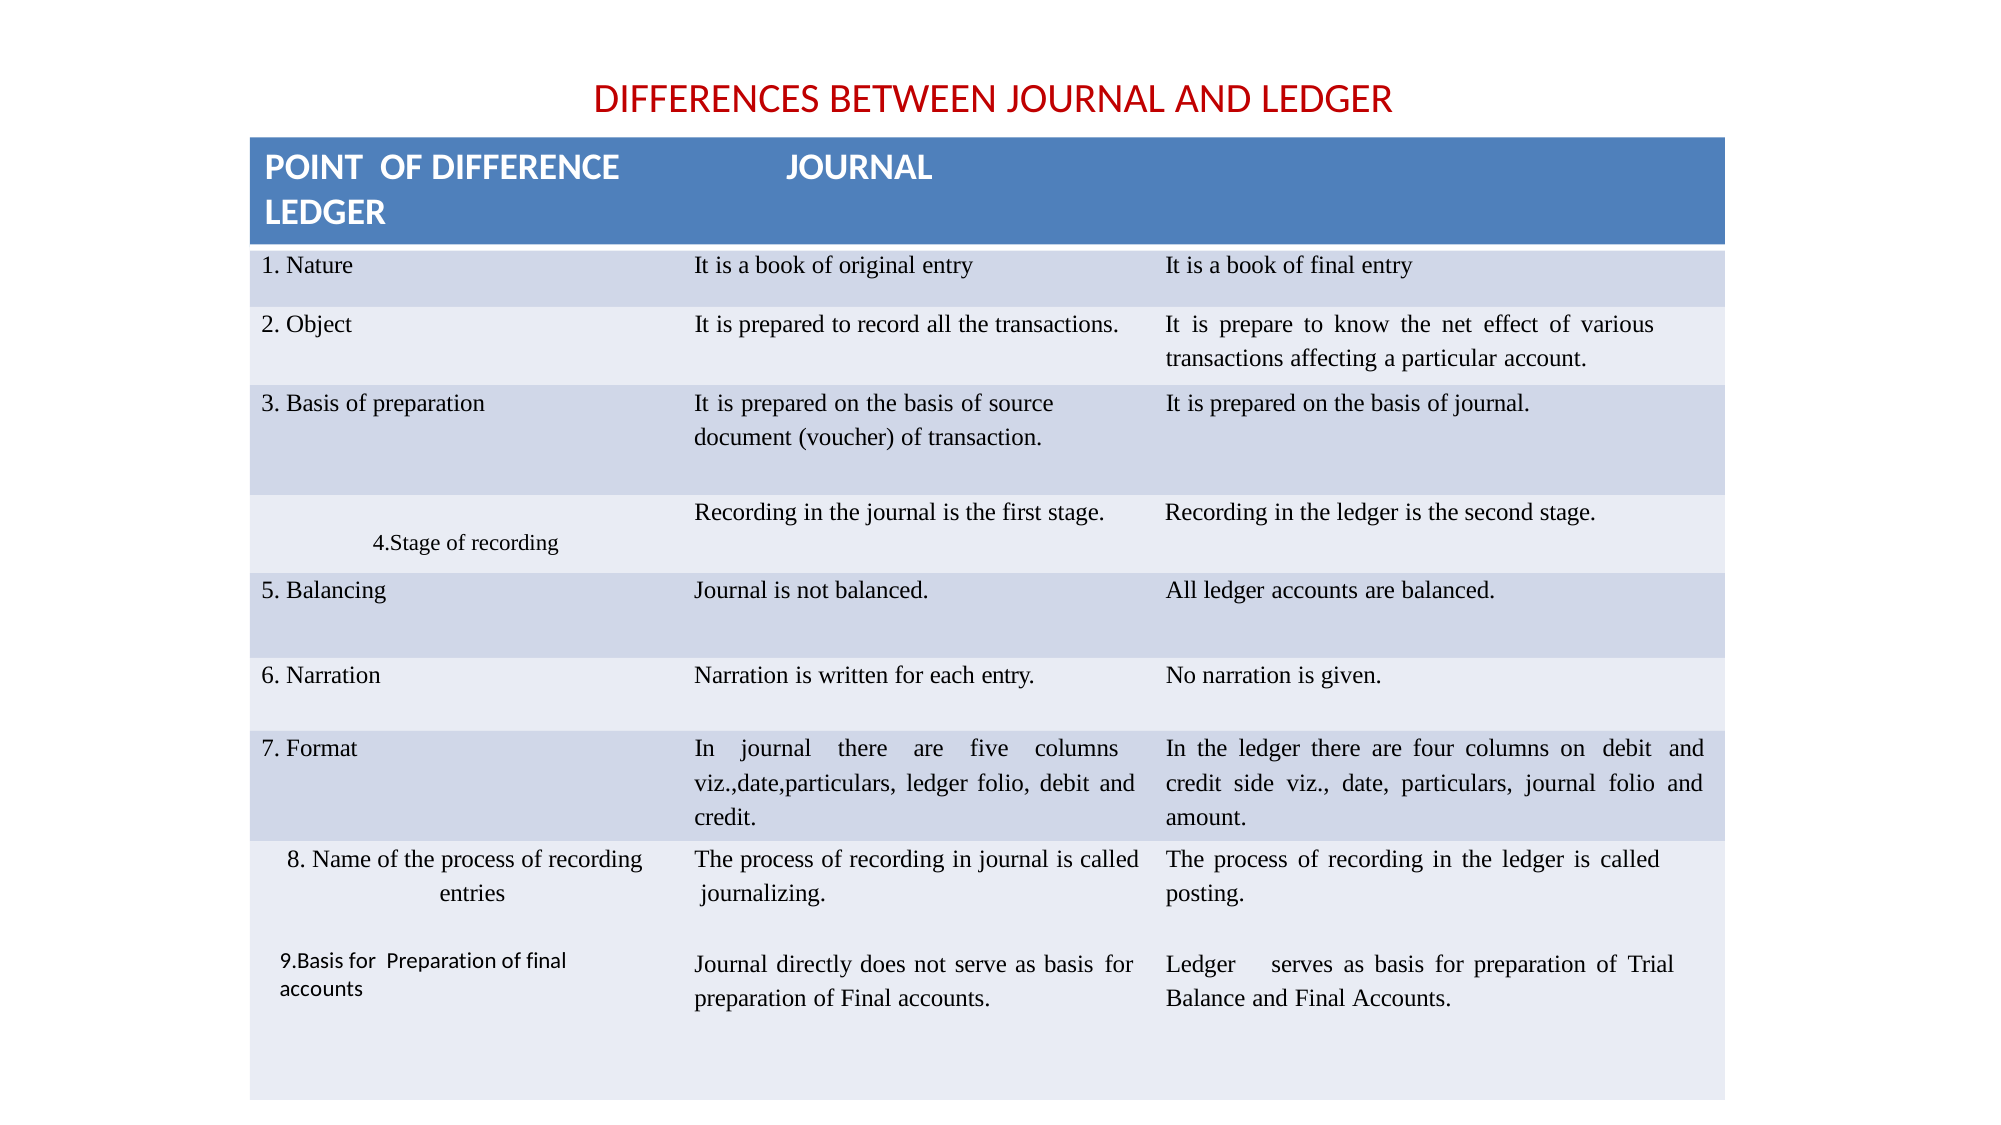

# DIFFERENCES BETWEEN JOURNAL AND LEDGER

POINT  OF DIFFERENCE	JOURNAL	LEDGER
1. Nature
It is a book of original entry
It is a book of final entry
It is prepare to know the net effect of various  transactions affecting a particular account.
2. Object
It is prepared to record all the transactions.
It is prepared on the basis of source  document (voucher) of transaction.
3. Basis of preparation
It is prepared on the basis of journal.
Recording in the journal is the first stage.
Recording in the ledger is the second stage.
4.Stage of recording
5. Balancing
Journal is not balanced.
All ledger accounts are balanced.
6. Narration
Narration is written for each entry.
No narration is given.
In journal there are five columns  viz.,date,particulars, ledger folio, debit and  credit.
In the ledger there are four columns on debit and  credit side viz., date, particulars, journal folio and  amount.
7. Format
8. Name of the process of recording  entries
The process of recording in journal is called  journalizing.

Journal directly does not serve as basis for  preparation of Final accounts.
The process of recording in the ledger is called  posting.

Ledger	serves as basis for preparation of Trial  Balance and Final Accounts.
9.Basis for  Preparation of final accounts